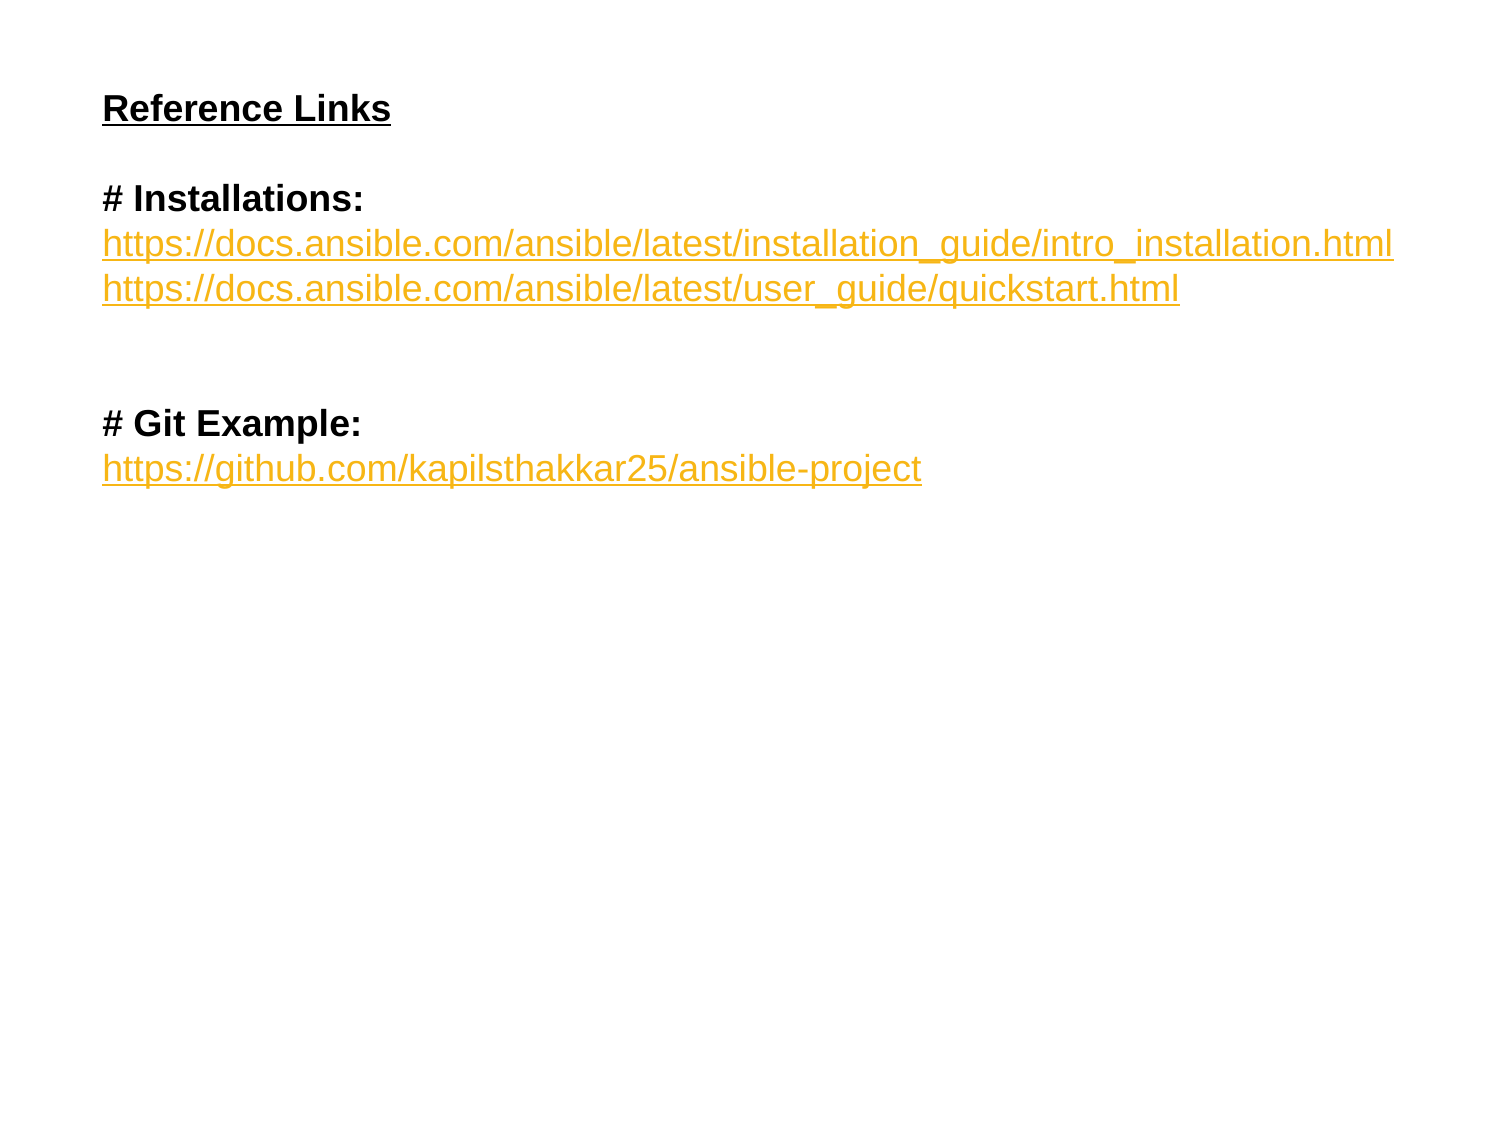

Reference Links

# Installations:
https://docs.ansible.com/ansible/latest/installation_guide/intro_installation.html
https://docs.ansible.com/ansible/latest/user_guide/quickstart.html

# Git Example:
https://github.com/kapilsthakkar25/ansible-project